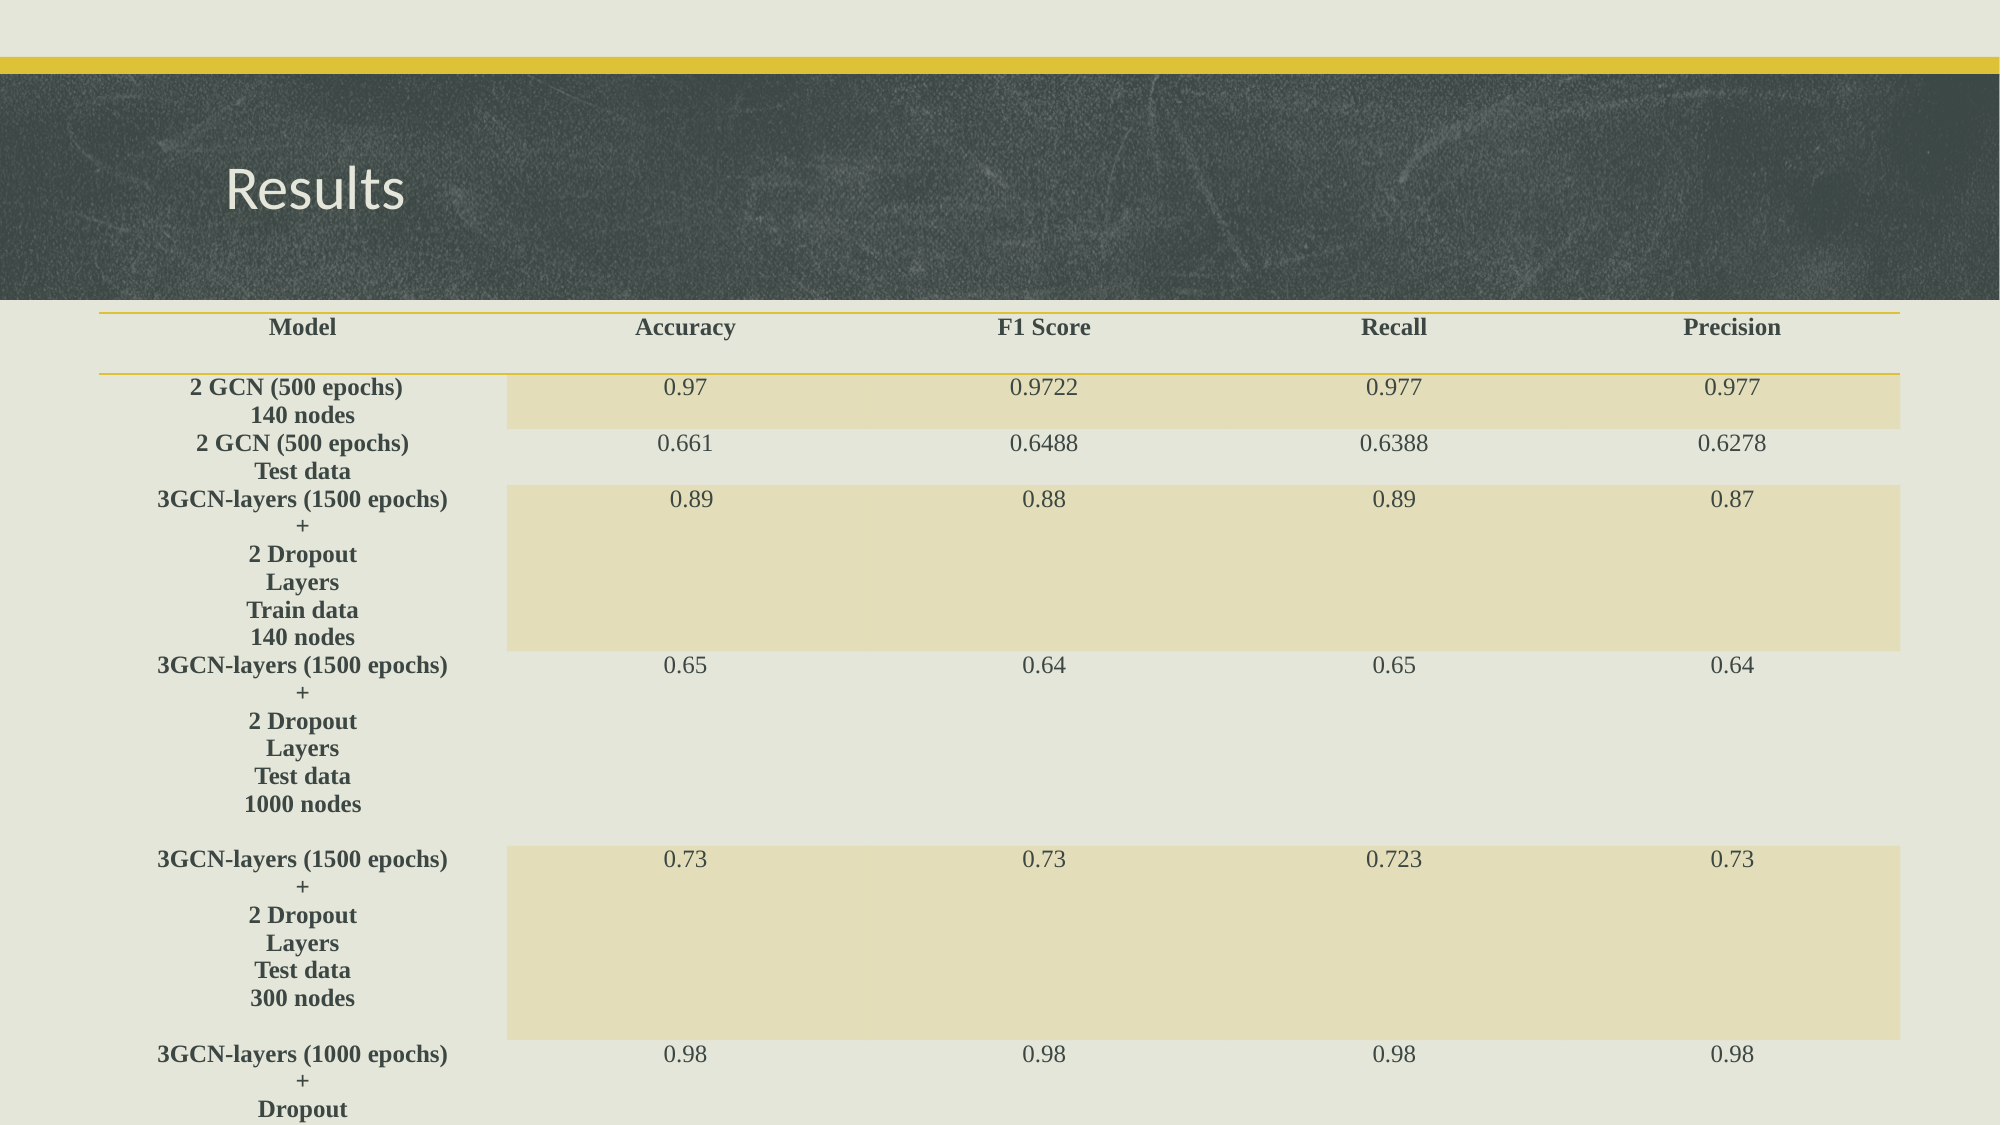

# Results
| Model | Accuracy | F1 Score | Recall | Precision |
| --- | --- | --- | --- | --- |
| 2 GCN (500 epochs) 140 nodes | 0.97 | 0.9722 | 0.977 | 0.977 |
| 2 GCN (500 epochs) Test data | 0.661 | 0.6488 | 0.6388 | 0.6278 |
| 3GCN-layers (1500 epochs) + 2 Dropout Layers Train data 140 nodes | 0.89 | 0.88 | 0.89 | 0.87 |
| 3GCN-layers (1500 epochs) + 2 Dropout Layers Test data 1000 nodes | 0.65 | 0.64 | 0.65 | 0.64 |
| 3GCN-layers (1500 epochs) + 2 Dropout Layers Test data 300 nodes | 0.73 | 0.73 | 0.723 | 0.73 |
| 3GCN-layers (1000 epochs) + Dropout Layer Train data 140 nodes | 0.98 | 0.98 | 0.98 | 0.98 |
| 3GCN-layers (1000 epochs) + Dropout Layer Test data 1000 nodes | 0.76 | 0.76 | 0.74 | 0.74 |
| 3GCN-layers (1000 epochs) + Dropout Layer Test data 300 nodes | 0.7833 | 0.76 | 0.76 | 0.78 |